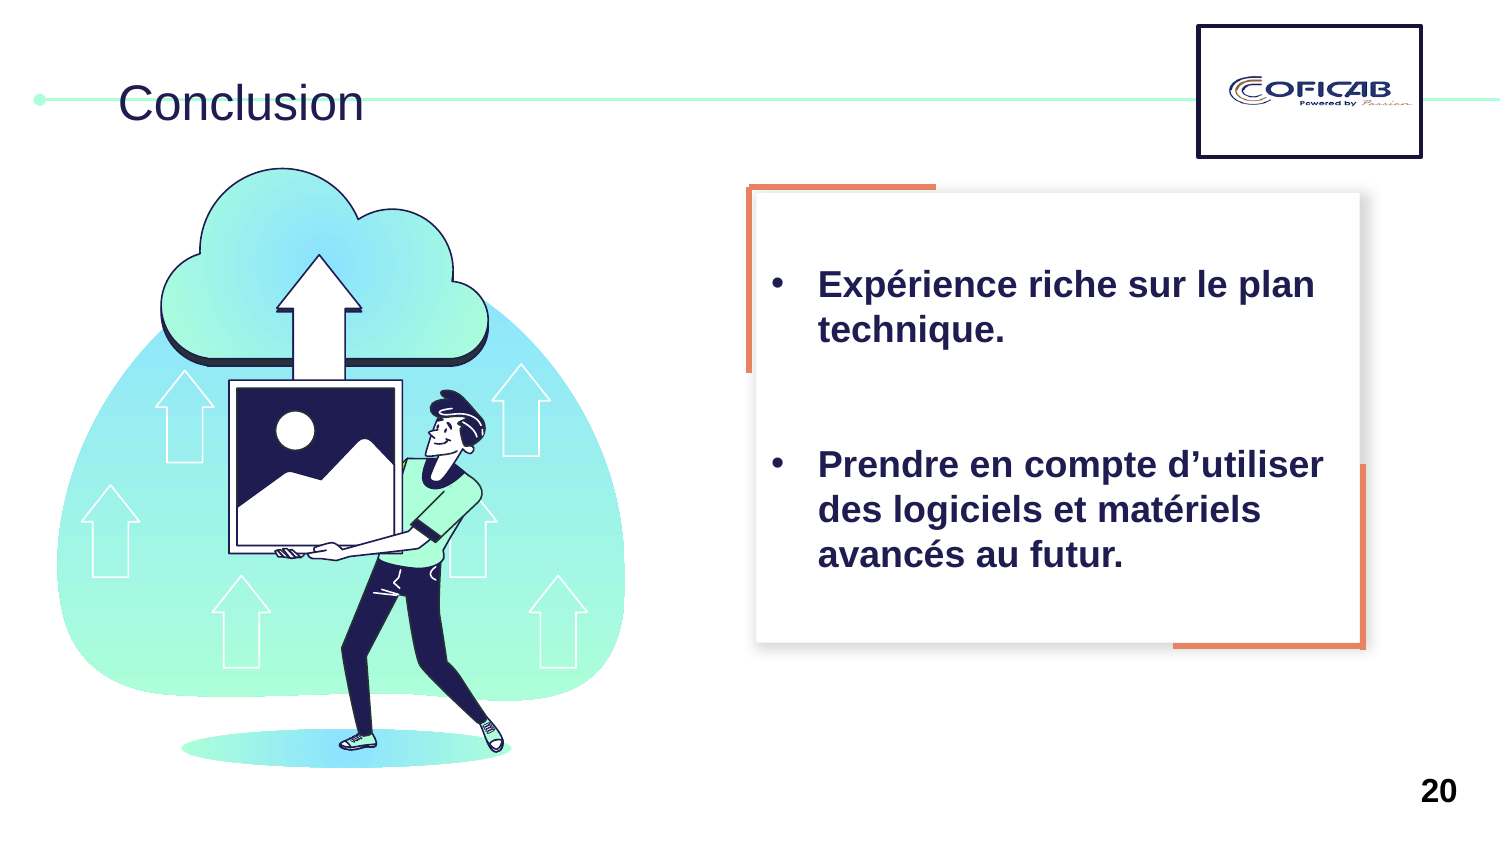

# Conclusion

Expérience riche sur le plan technique.

Prendre en compte d’utiliser des logiciels et matériels avancés au futur.

20